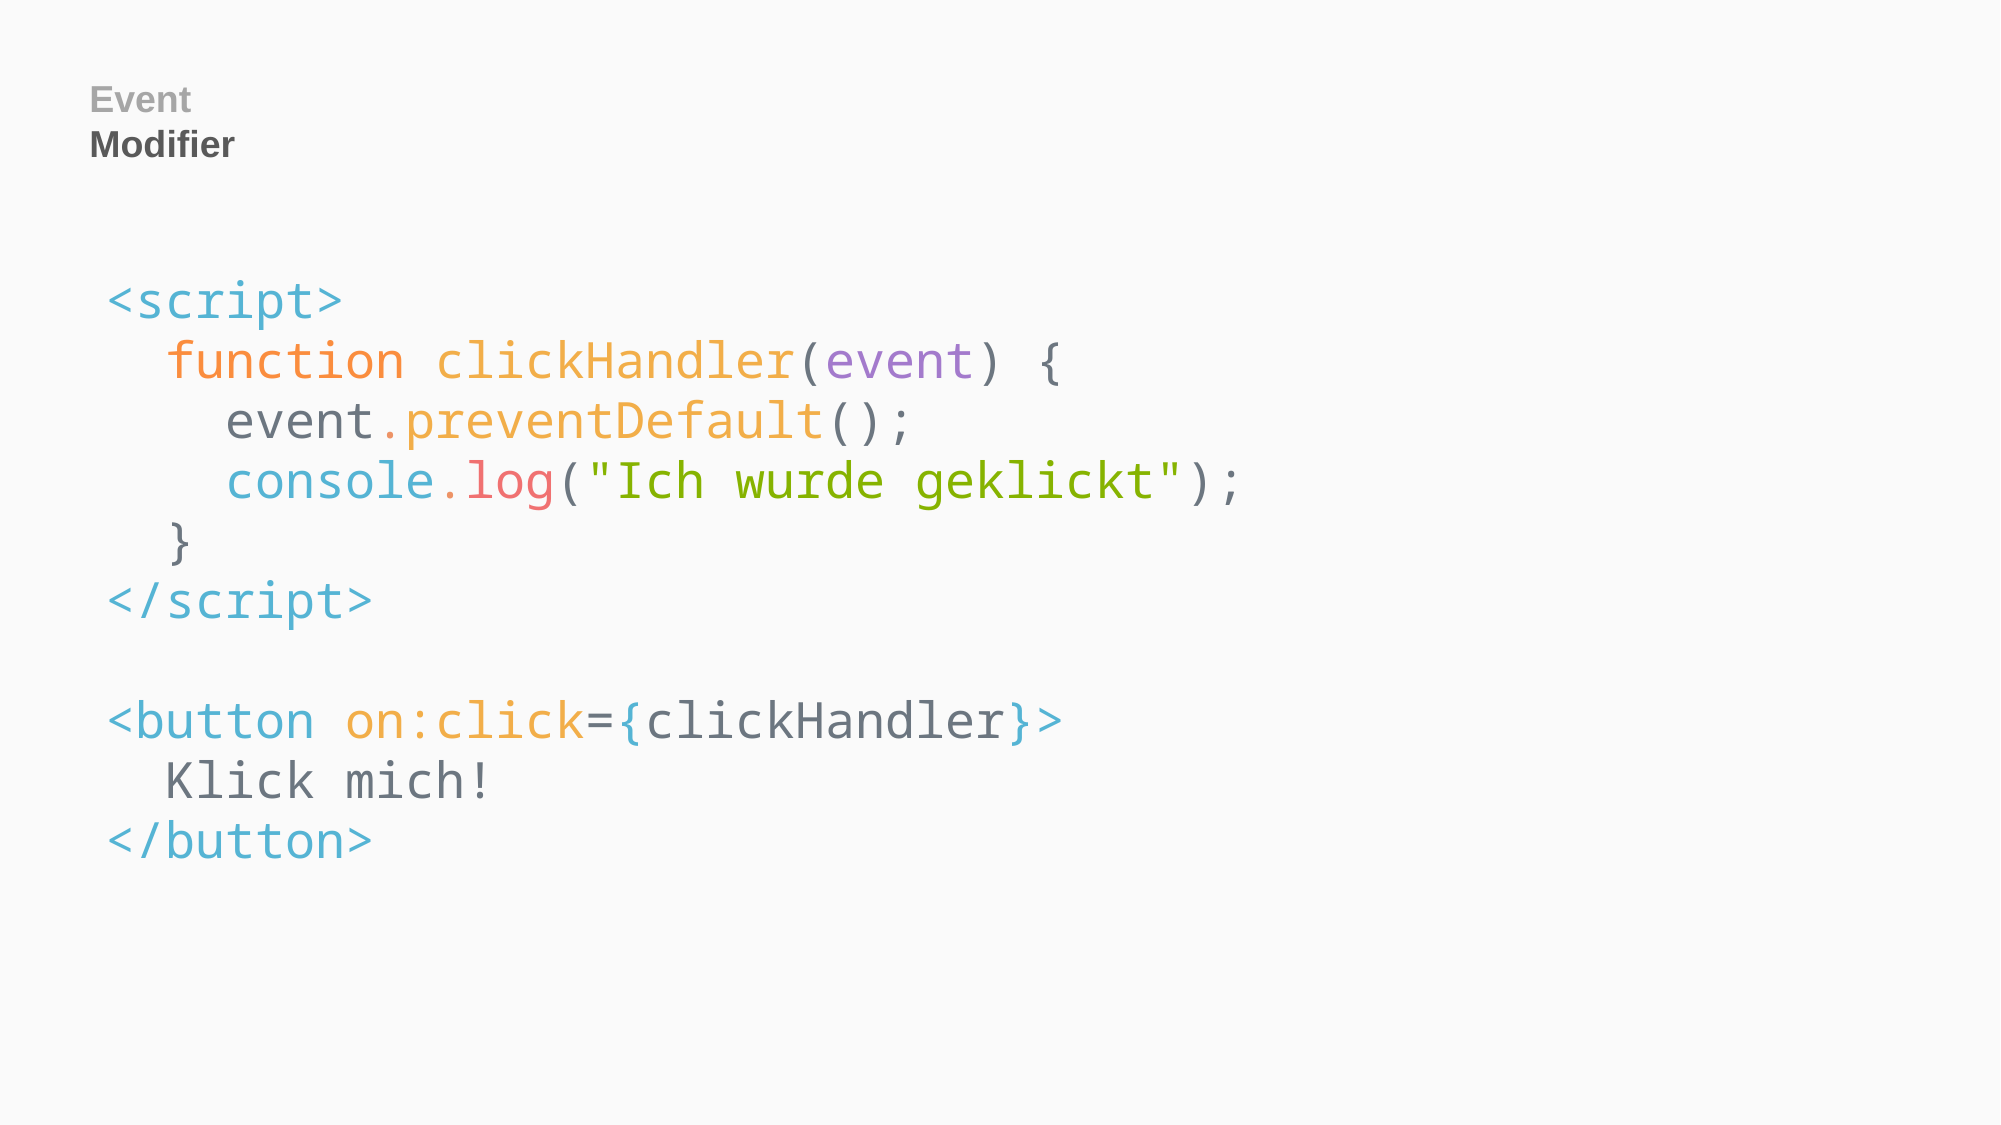

Event
Modifier
<script>
  function clickHandler(event) {
    event.preventDefault();
    console.log("Ich wurde geklickt");
  }
</script>
<button on:click={clickHandler}>
  Klick mich!
</button>